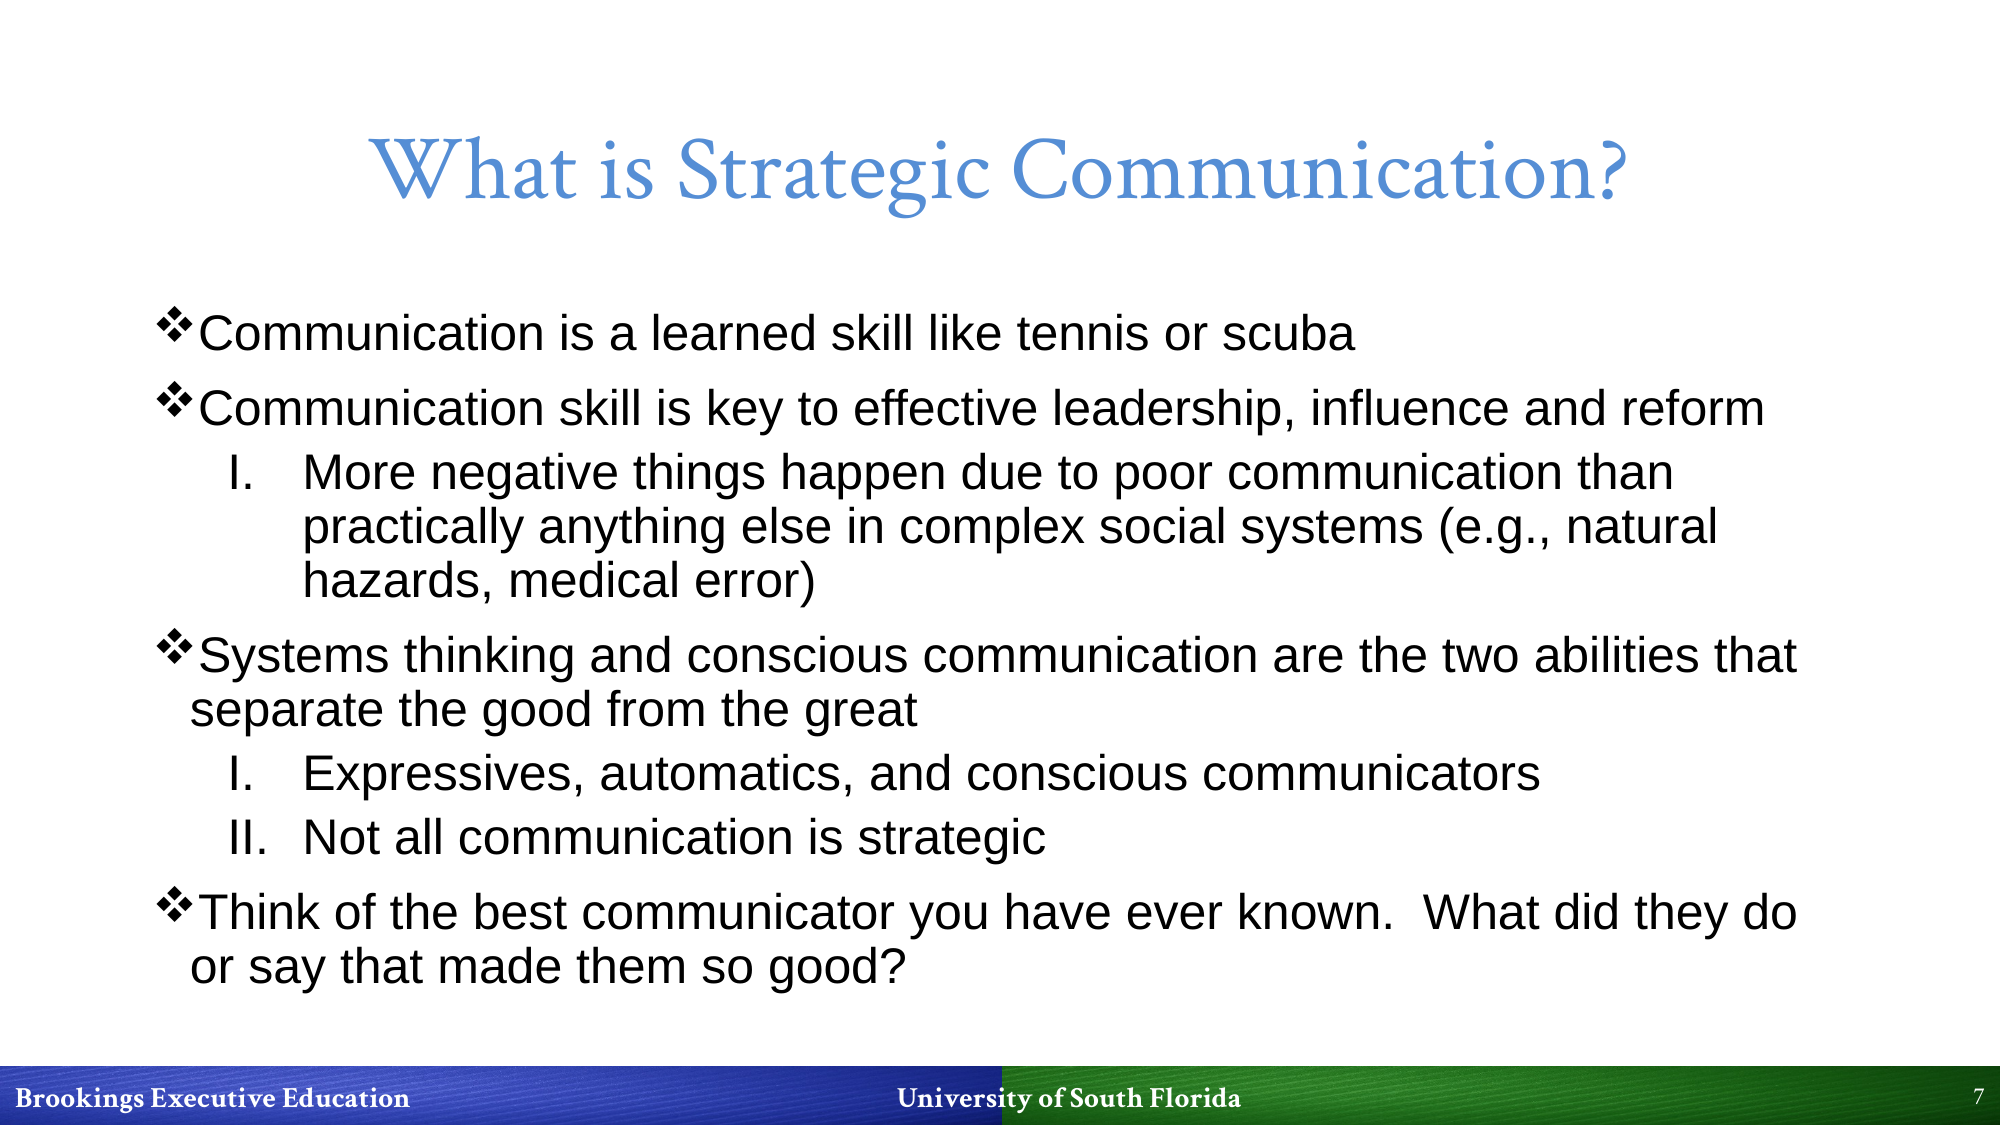

# What is Strategic Communication?
Communication is a learned skill like tennis or scuba
Communication skill is key to effective leadership, influence and reform
More negative things happen due to poor communication than practically anything else in complex social systems (e.g., natural hazards, medical error)
Systems thinking and conscious communication are the two abilities that separate the good from the great
Expressives, automatics, and conscious communicators
Not all communication is strategic
Think of the best communicator you have ever known.  What did they do or say that made them so good?
7
Brookings Executive Education                              		                University of South Florida